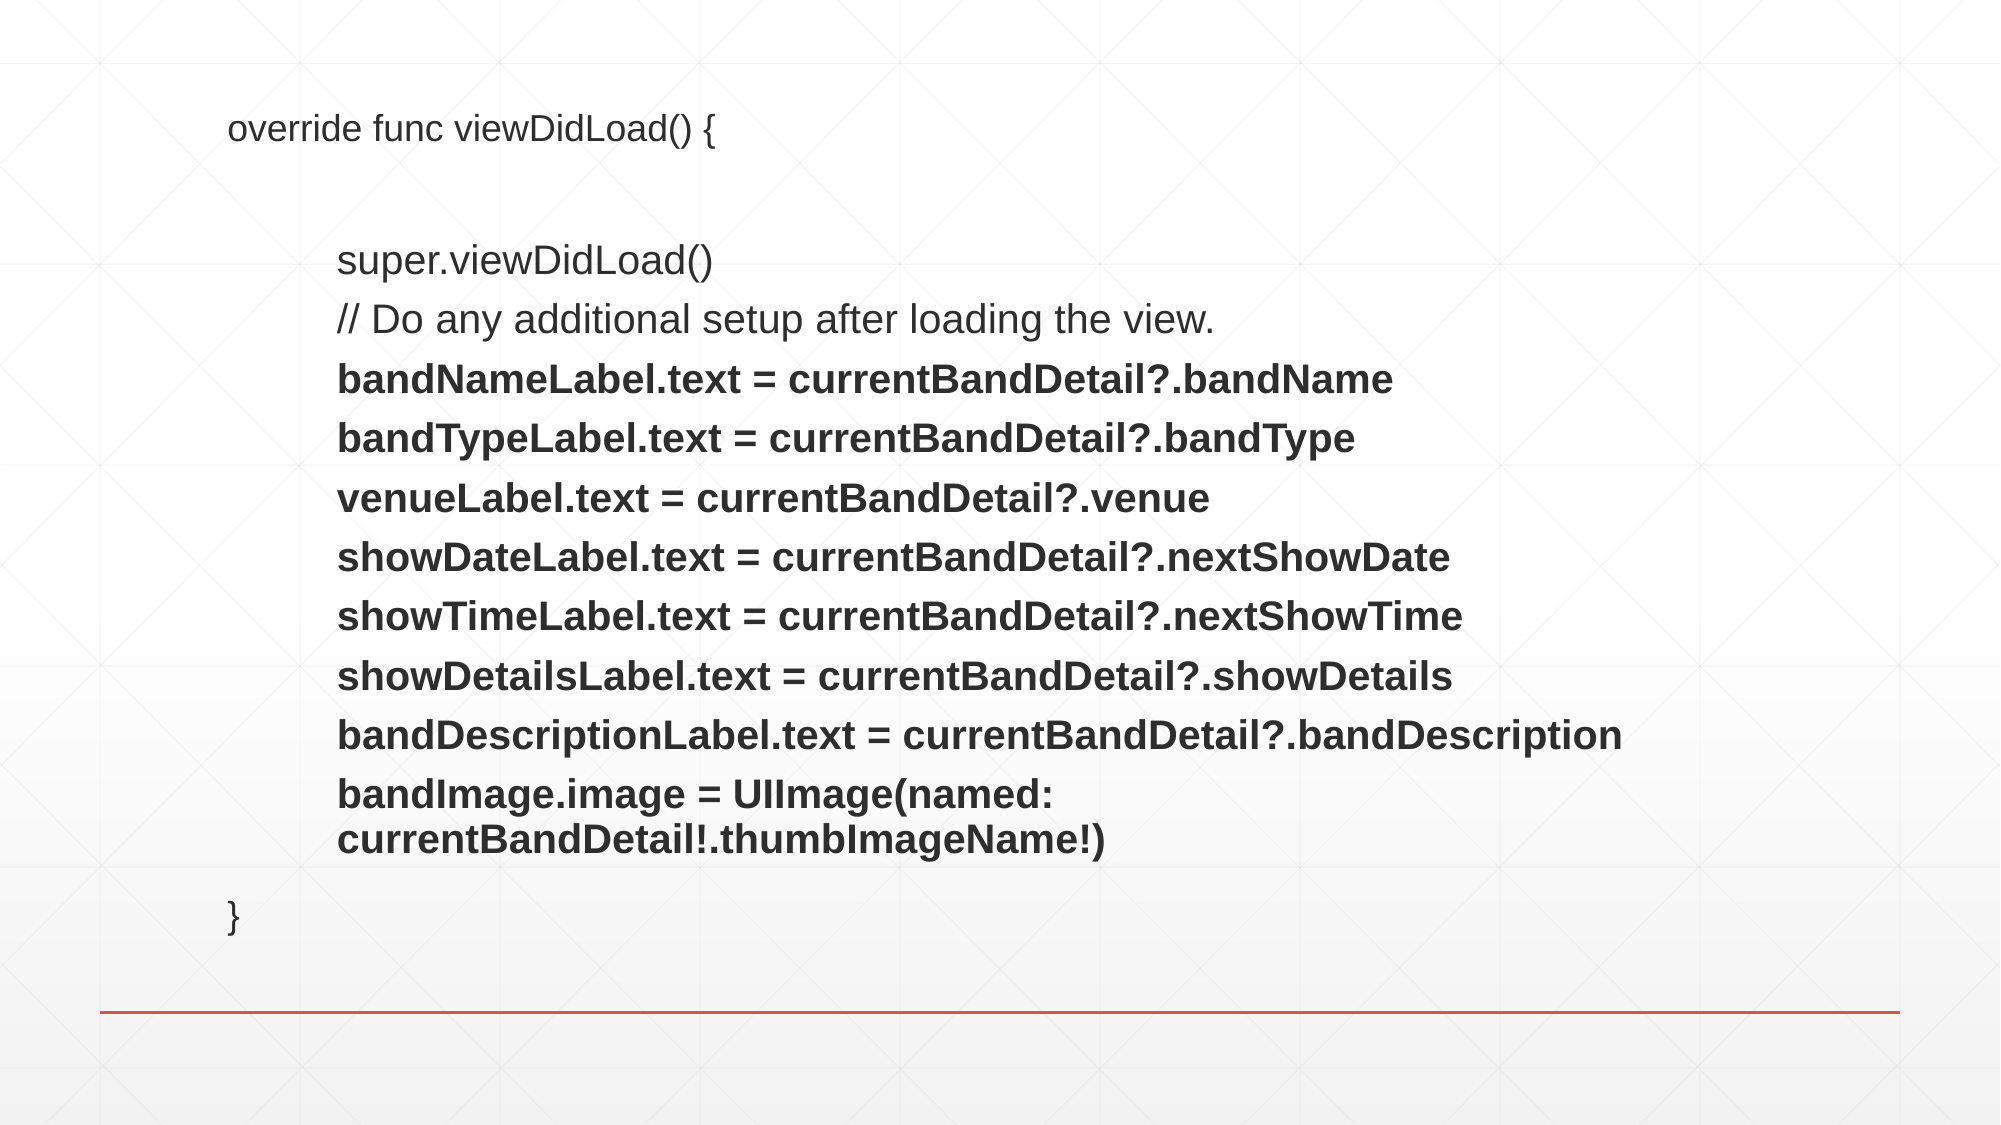

override func viewDidLoad() {

super.viewDidLoad()
// Do any additional setup after loading the view.
bandNameLabel.text = currentBandDetail?.bandName
bandTypeLabel.text = currentBandDetail?.bandType
venueLabel.text = currentBandDetail?.venue
showDateLabel.text = currentBandDetail?.nextShowDate
showTimeLabel.text = currentBandDetail?.nextShowTime
showDetailsLabel.text = currentBandDetail?.showDetails
bandDescriptionLabel.text = currentBandDetail?.bandDescription
bandImage.image = UIImage(named: currentBandDetail!.thumbImageName!)
}